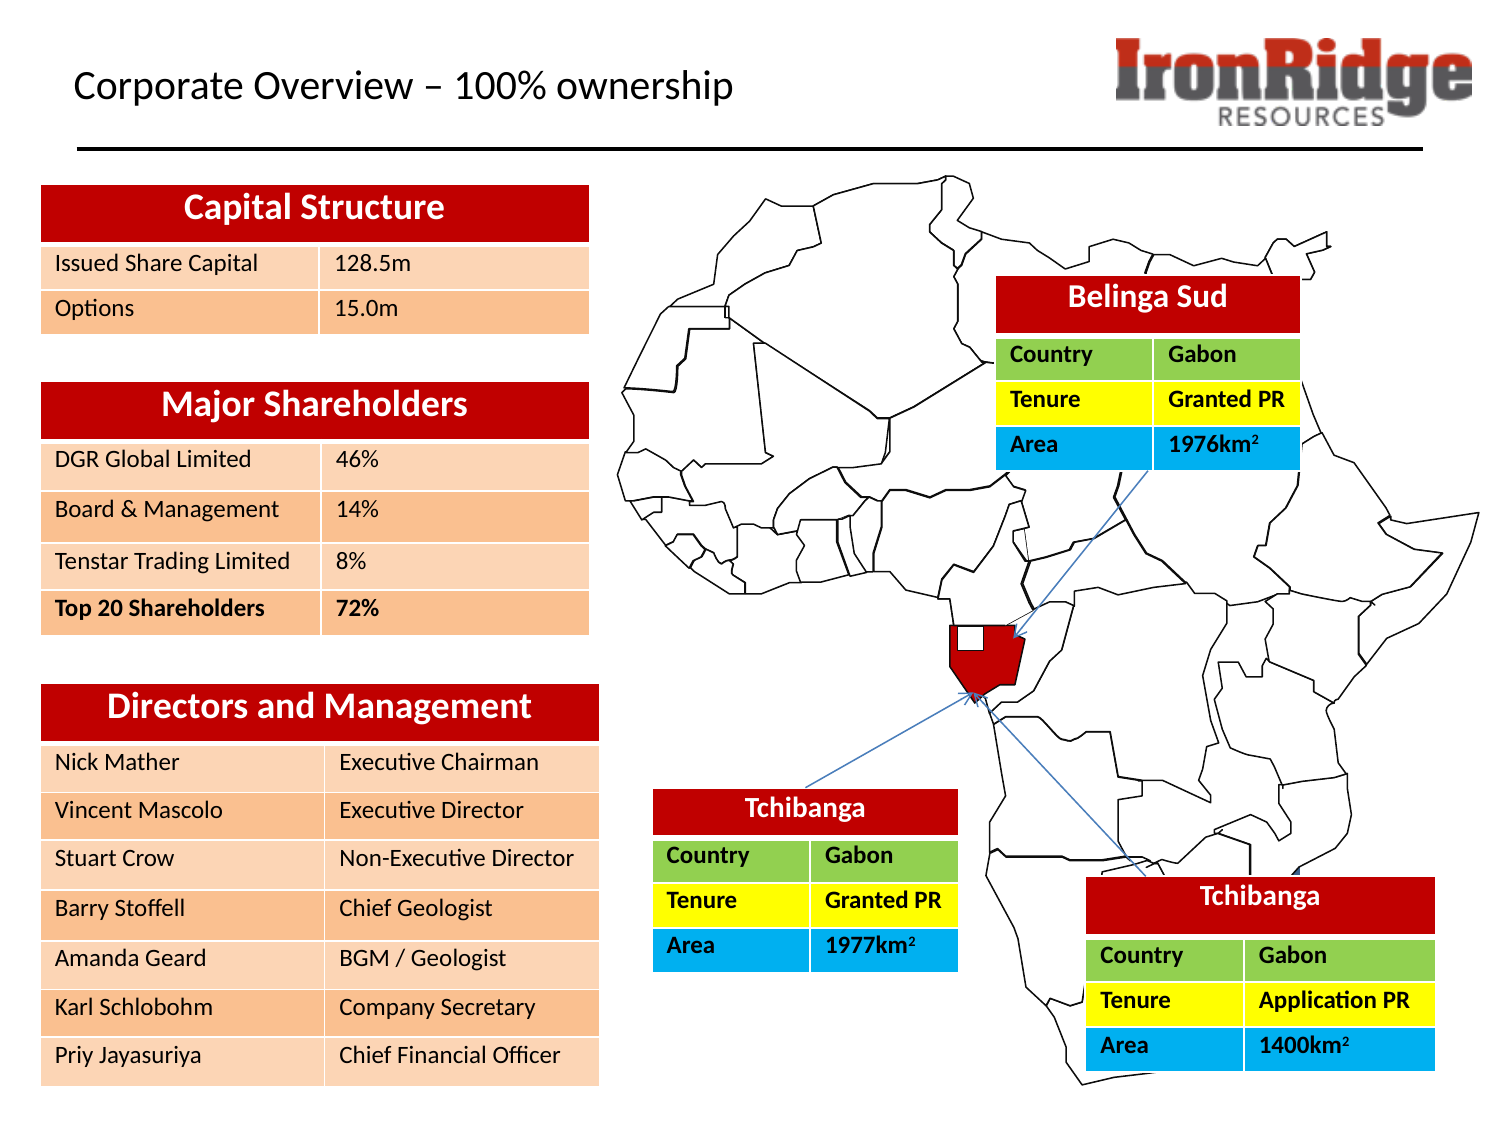

Corporate Overview – 100% ownership

| Capital Structure |  |
| --- | --- |
| Issued Share Capital | 128.5m |
| Options | 15.0m |
| Belinga Sud |  |
| --- | --- |
| Country | Gabon |
| Tenure | Granted PR |
| Area | 1976km2 |
| Major Shareholders |  |
| --- | --- |
| DGR Global Limited | 46% |
| Board & Management | 14% |
| Tenstar Trading Limited | 8% |
| Top 20 Shareholders | 72% |
| Directors and Management |  |
| --- | --- |
| Nick Mather | Executive Chairman |
| Vincent Mascolo | Executive Director |
| Stuart Crow | Non-Executive Director |
| Barry Stoffell | Chief Geologist |
| Amanda Geard | BGM / Geologist |
| Karl Schlobohm | Company Secretary |
| Priy Jayasuriya | Chief Financial Officer |
| Tchibanga |  |
| --- | --- |
| Country | Gabon |
| Tenure | Granted PR |
| Area | 1977km2 |
| Tchibanga |  |
| --- | --- |
| Country | Gabon |
| Tenure | Application PR |
| Area | 1400km2 |